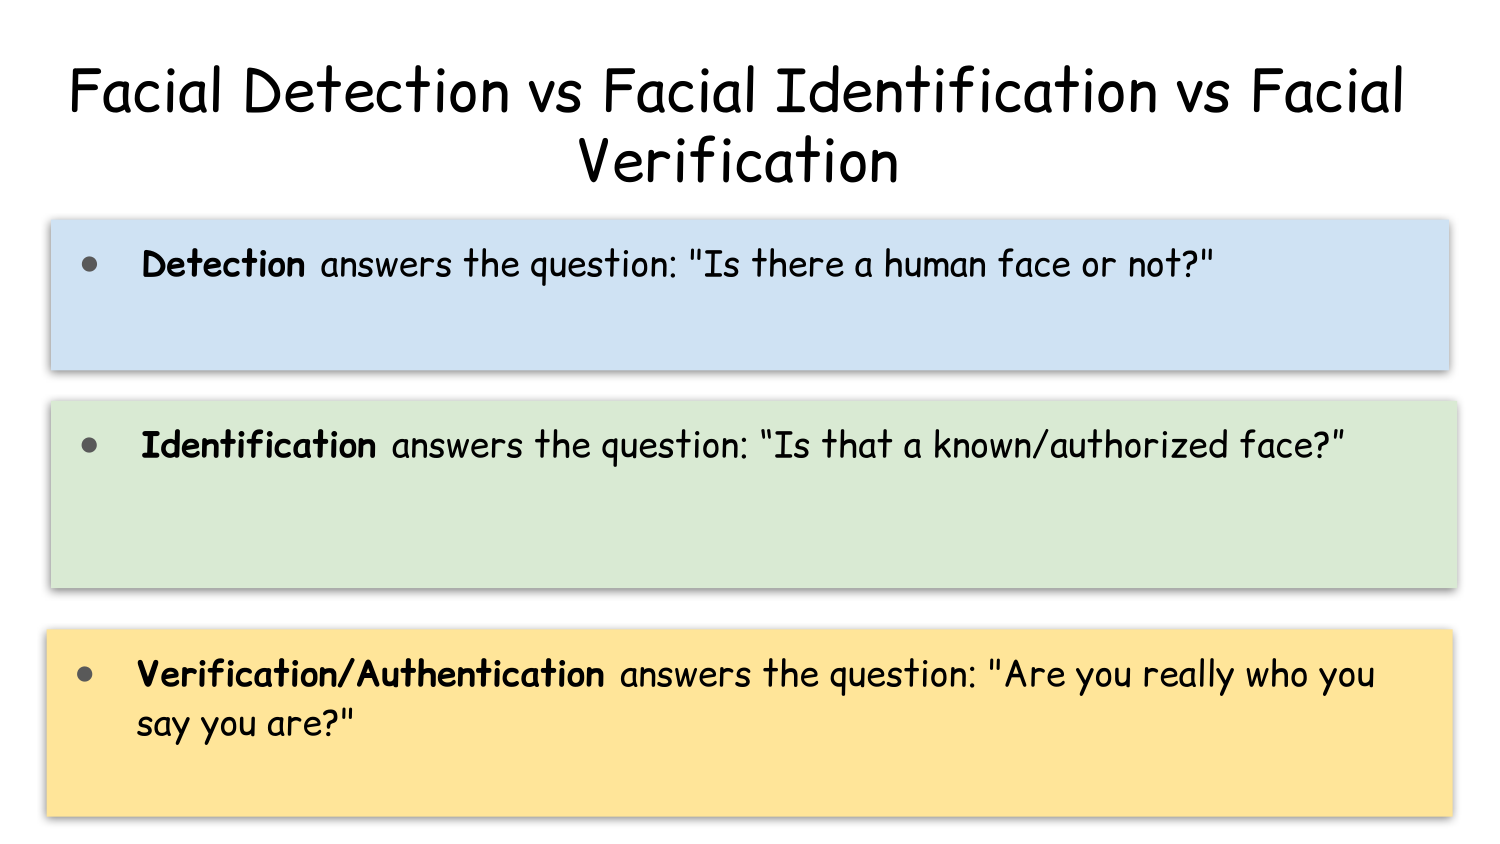

Facial Detection vs Facial Identification vs Facial Verification
Detection answers the question: "Is there a human face or not?"
Identification answers the question: “Is that a known/authorized face?”

Verification/Authentication answers the question: "Are you really who you say you are?"